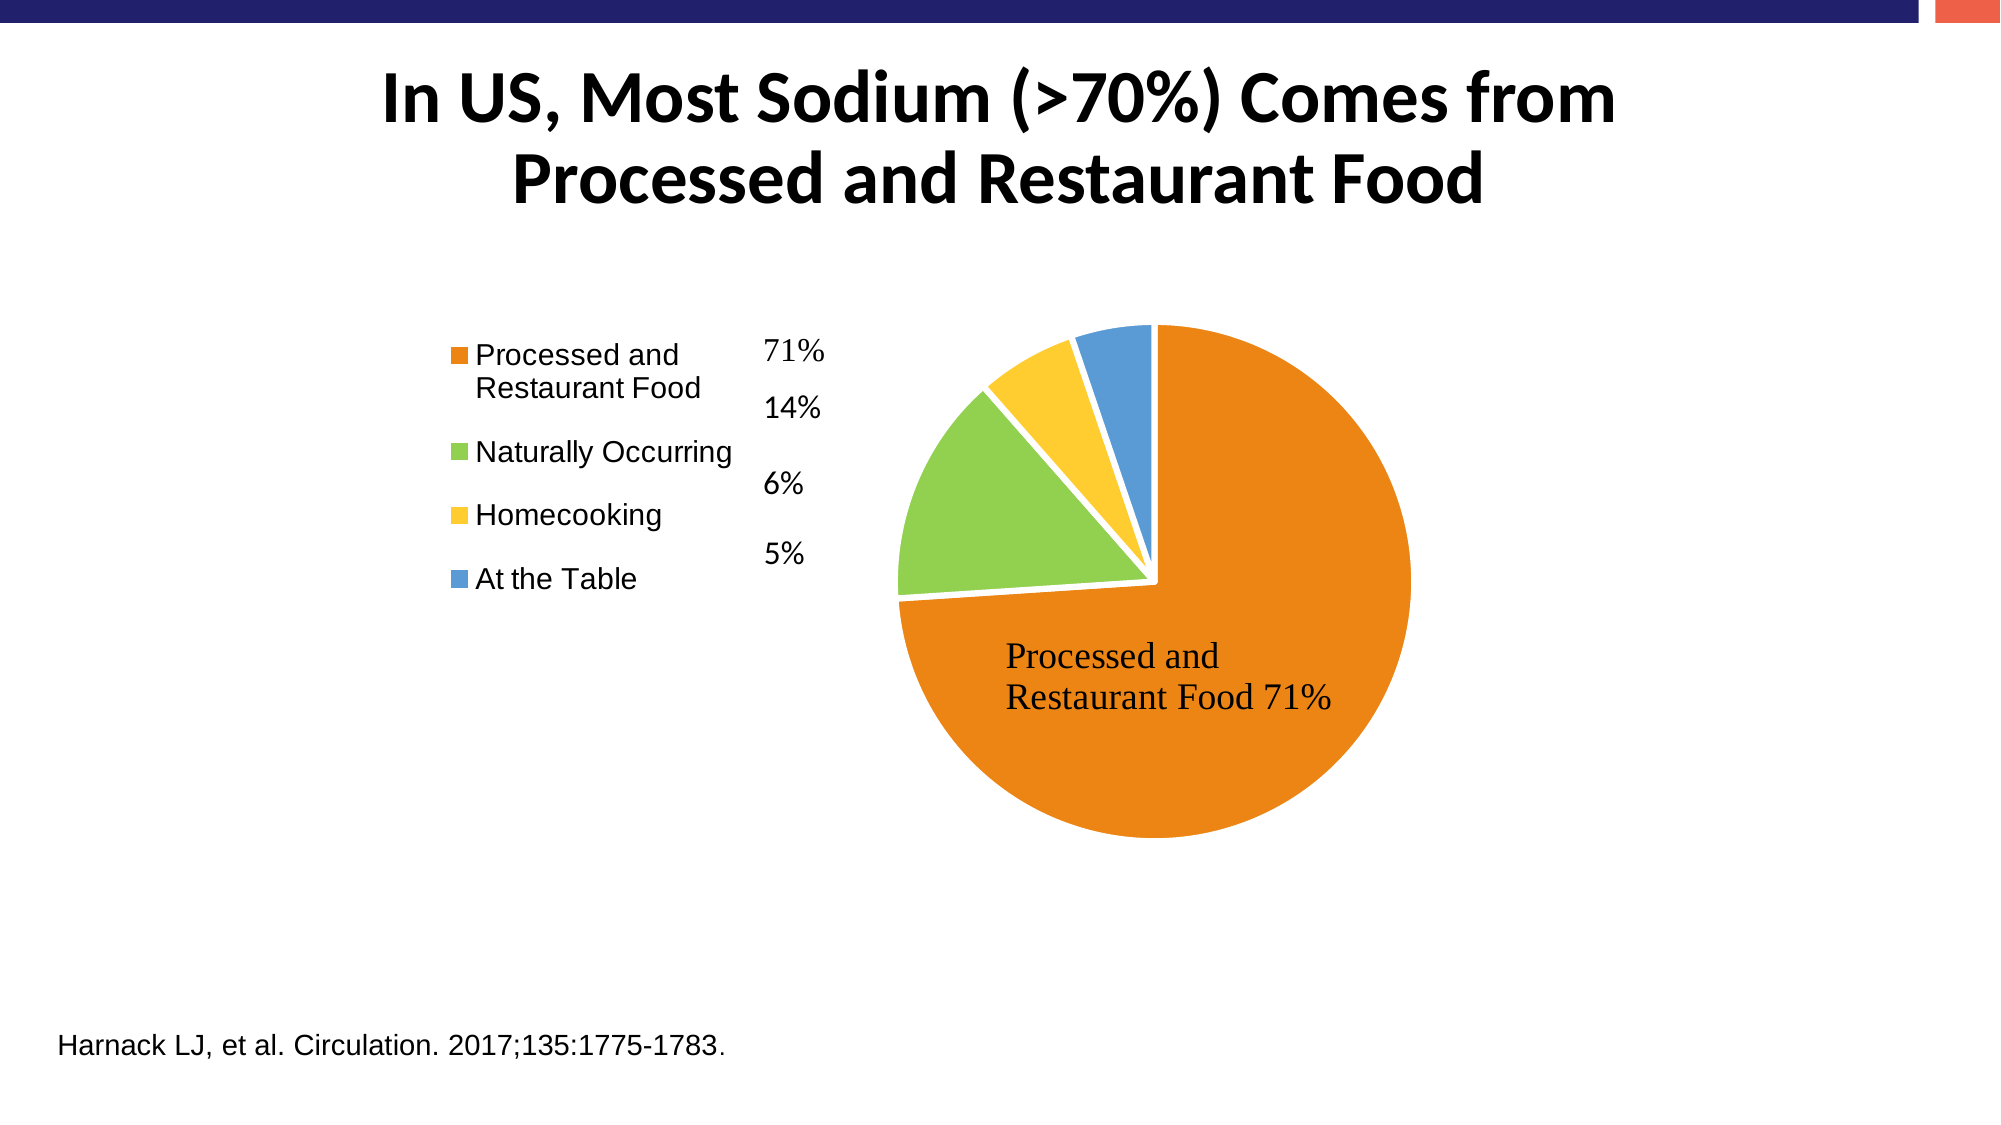

# In US, Most Sodium (>70%) Comes from Processed and Restaurant Food

### Chart

| Category |  |   |   |
|---|---|---|---|
| Processed and Restaurant Food | 71.0 | None | None |
| Naturally Occurring | 14.0 | None | 0.0 |
| Homecooking | 6.0 | None | None |
| At the Table | 5.0 | None | None |
Harnack LJ, et al. Circulation. 2017;135:1775-1783.